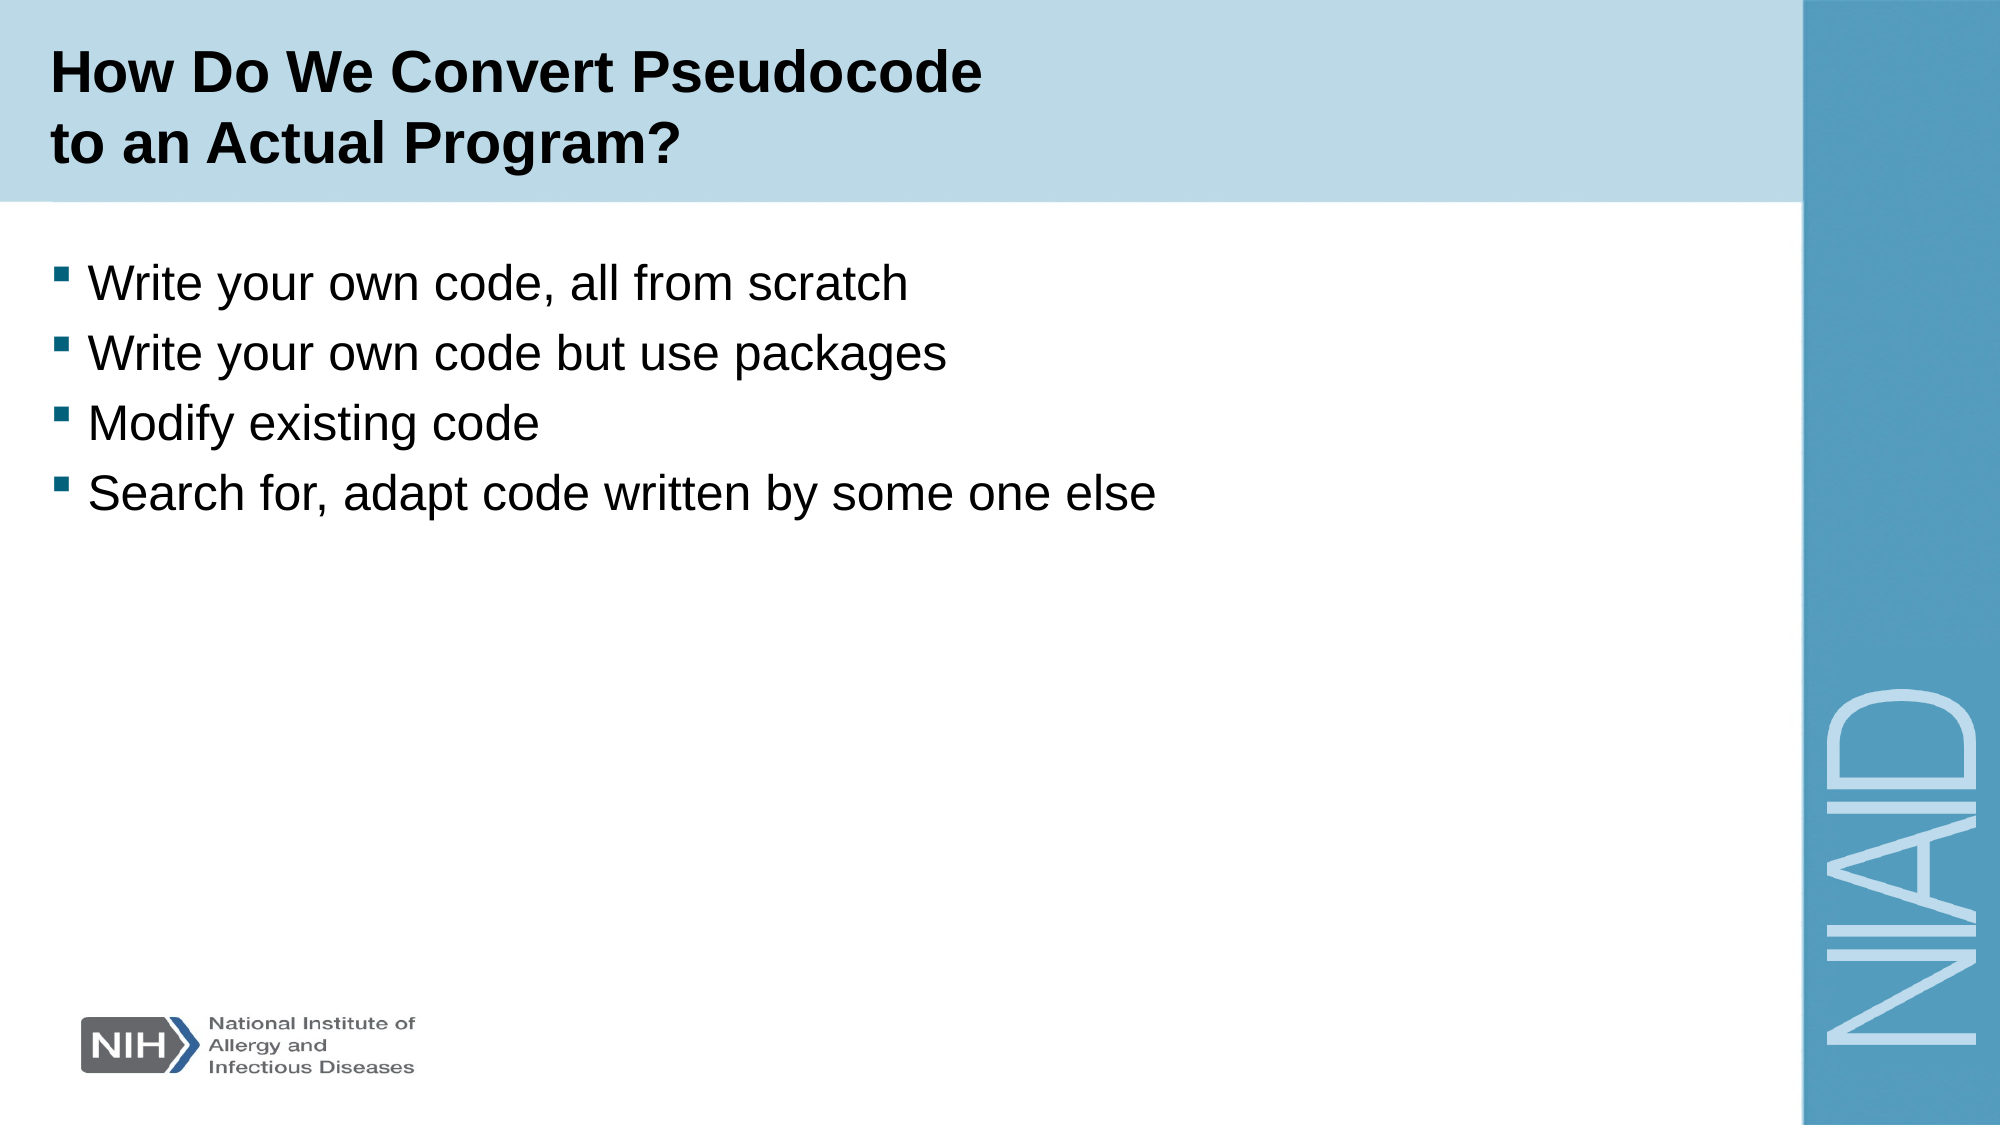

# How Do We Convert Pseudocode to an Actual Program?
Write your own code, all from scratch
Write your own code but use packages
Modify existing code
Search for, adapt code written by some one else